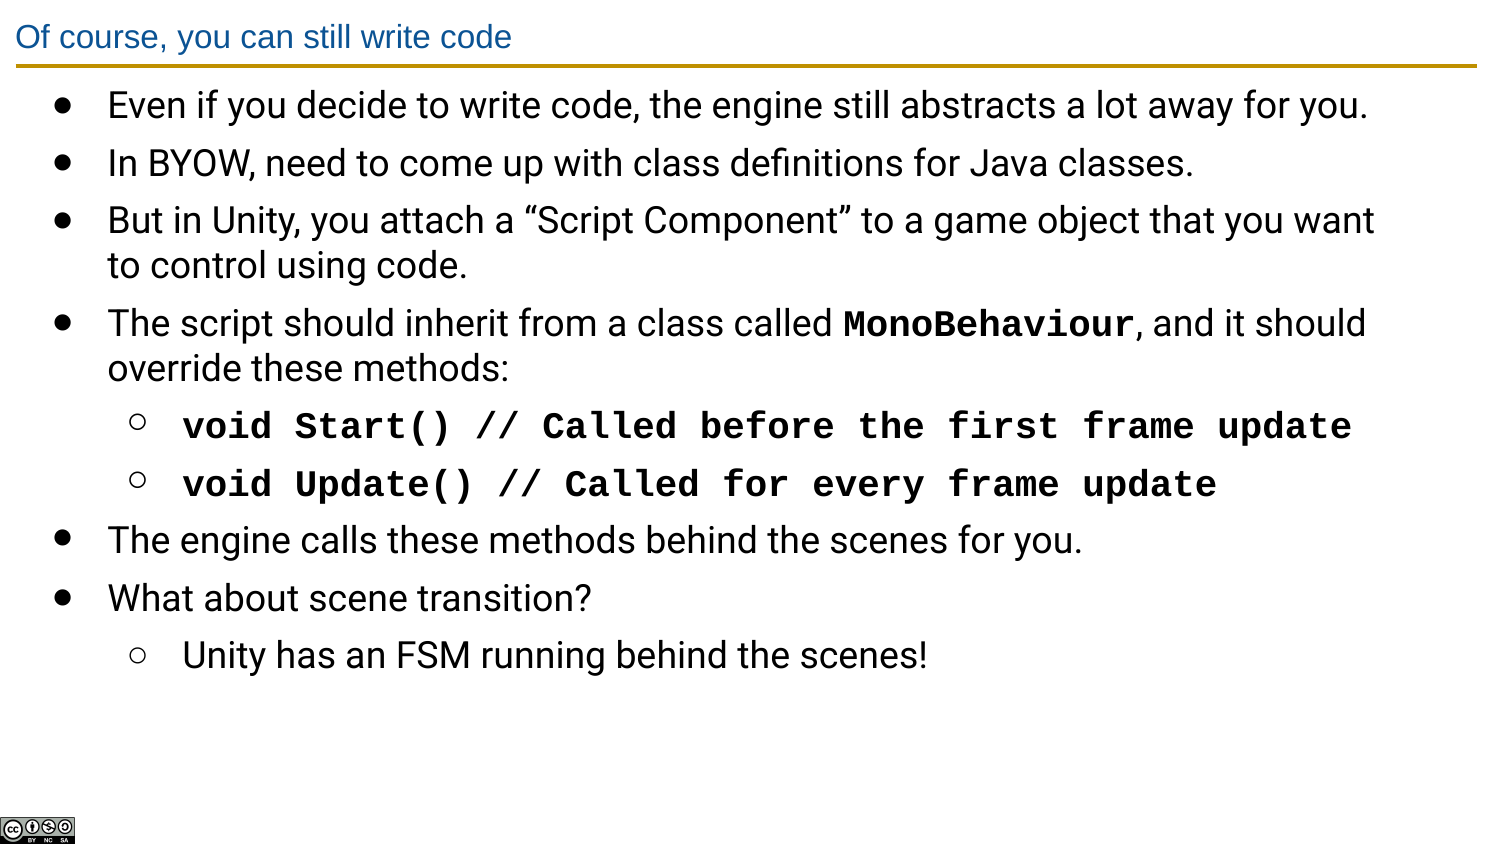

# Of course, you can still write code
Even if you decide to write code, the engine still abstracts a lot away for you.
In BYOW, need to come up with class definitions for Java classes.
But in Unity, you attach a “Script Component” to a game object that you want to control using code.
The script should inherit from a class called MonoBehaviour, and it should override these methods:
void Start() // Called before the first frame update
void Update() // Called for every frame update
The engine calls these methods behind the scenes for you.
What about scene transition?
Unity has an FSM running behind the scenes!